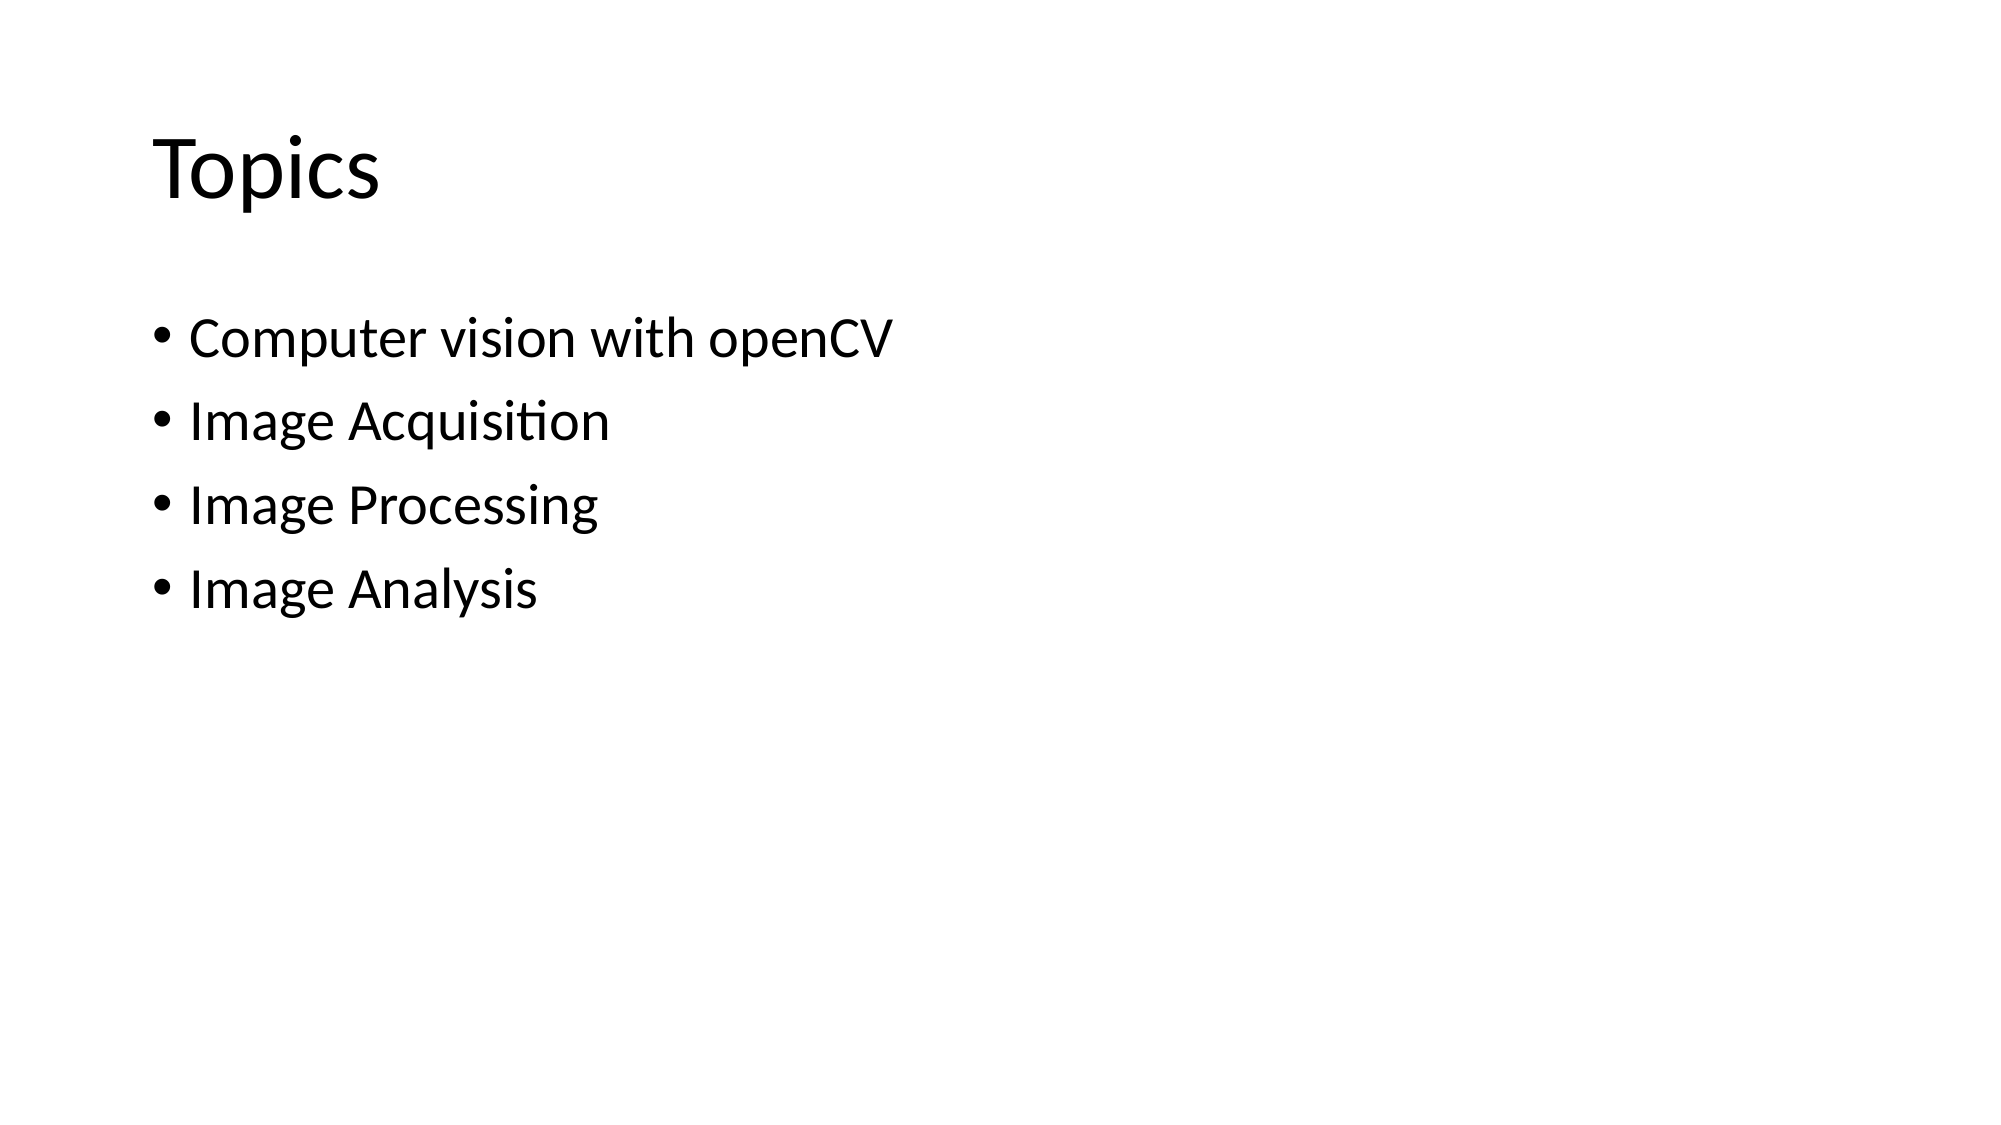

# Topics
Computer vision with openCV
Image Acquisition
Image Processing
Image Analysis